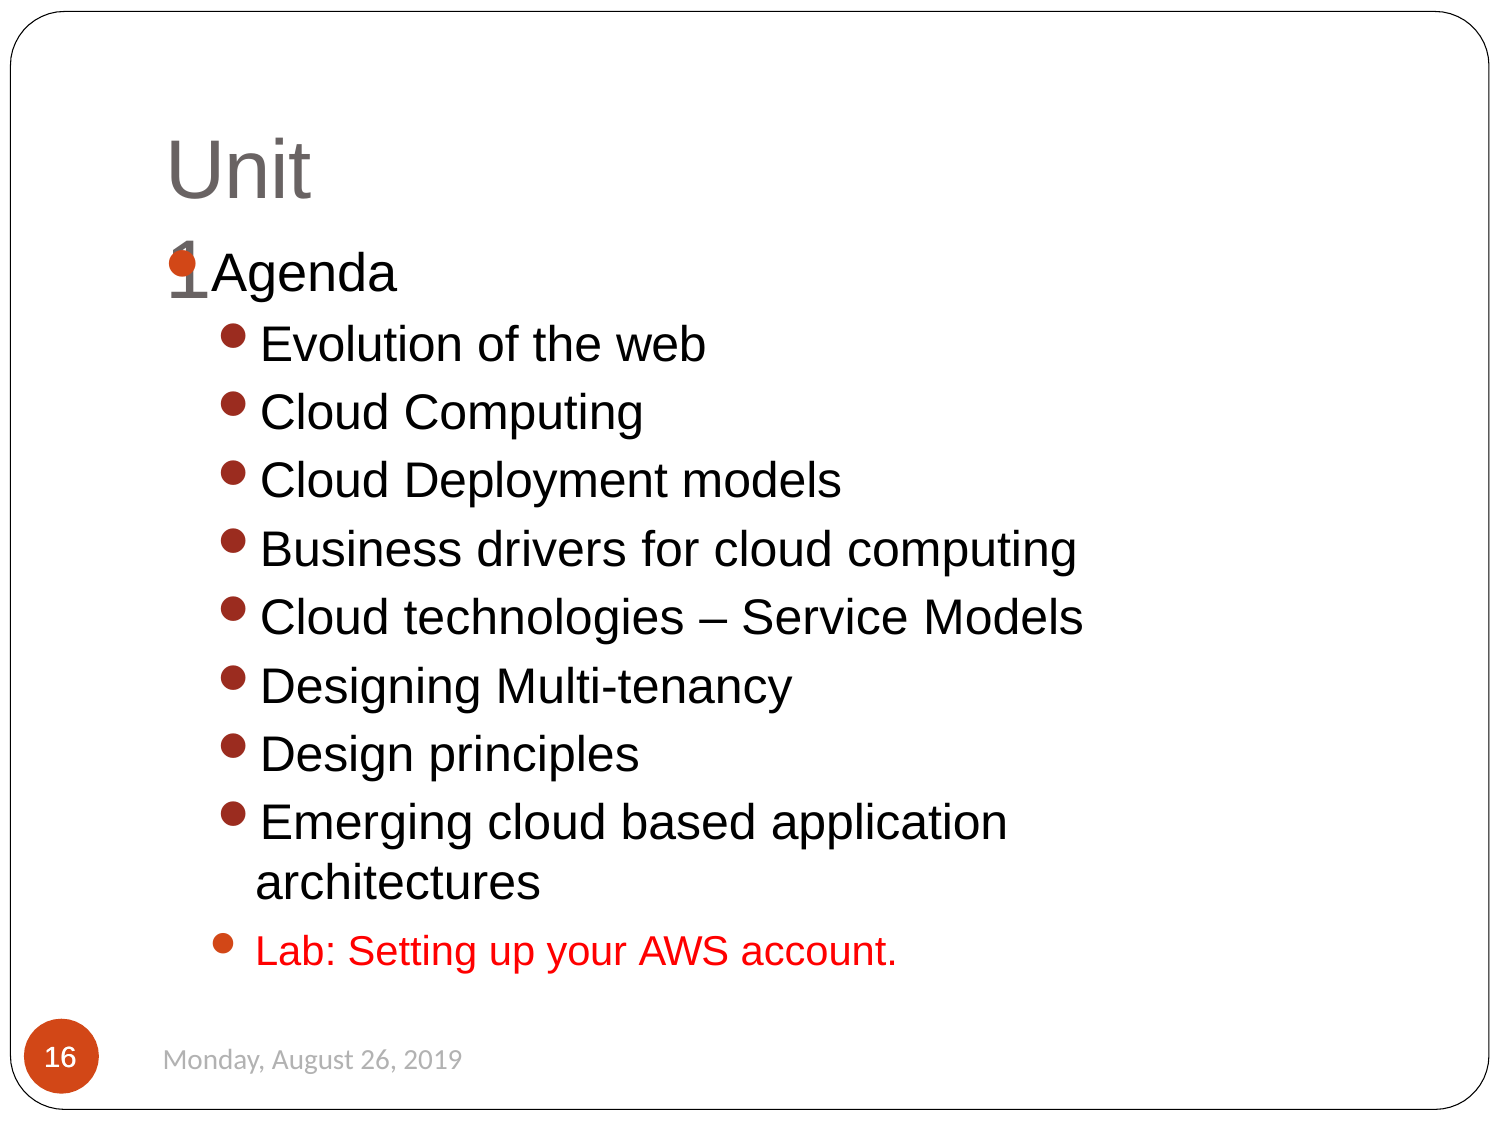

# Unit 1
Agenda
Evolution of the web
Cloud Computing
Cloud Deployment models
Business drivers for cloud computing
Cloud technologies – Service Models
Designing Multi-tenancy
Design principles
Emerging cloud based application architectures
Lab: Setting up your AWS account.

16
16
Monday, August 26, 2019